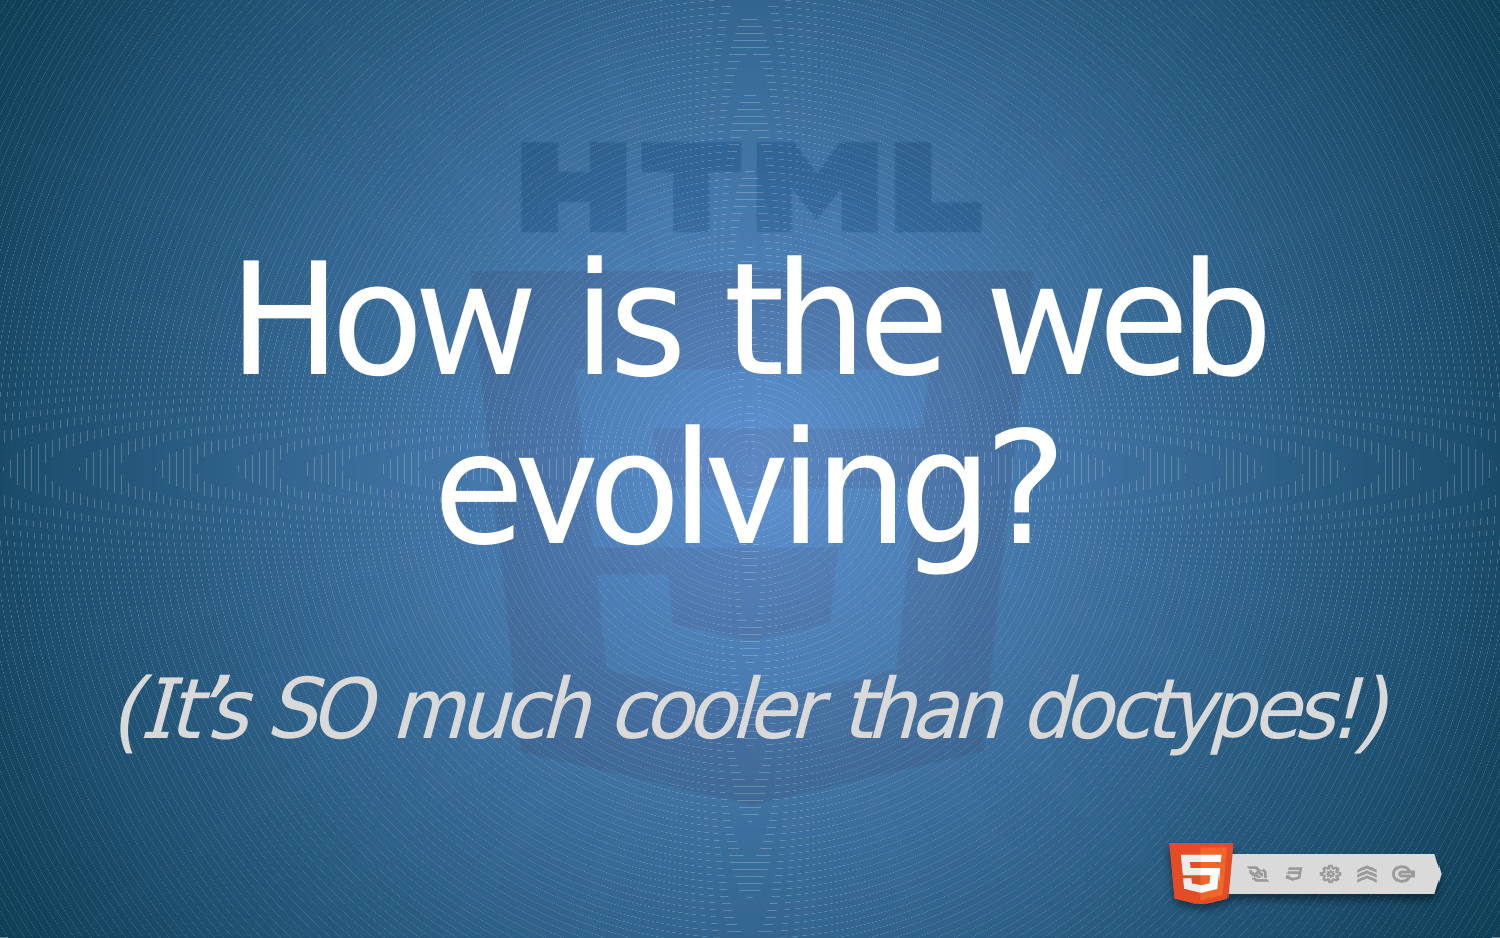

# How is the web evolving? (It’s SO much cooler than doctypes!)